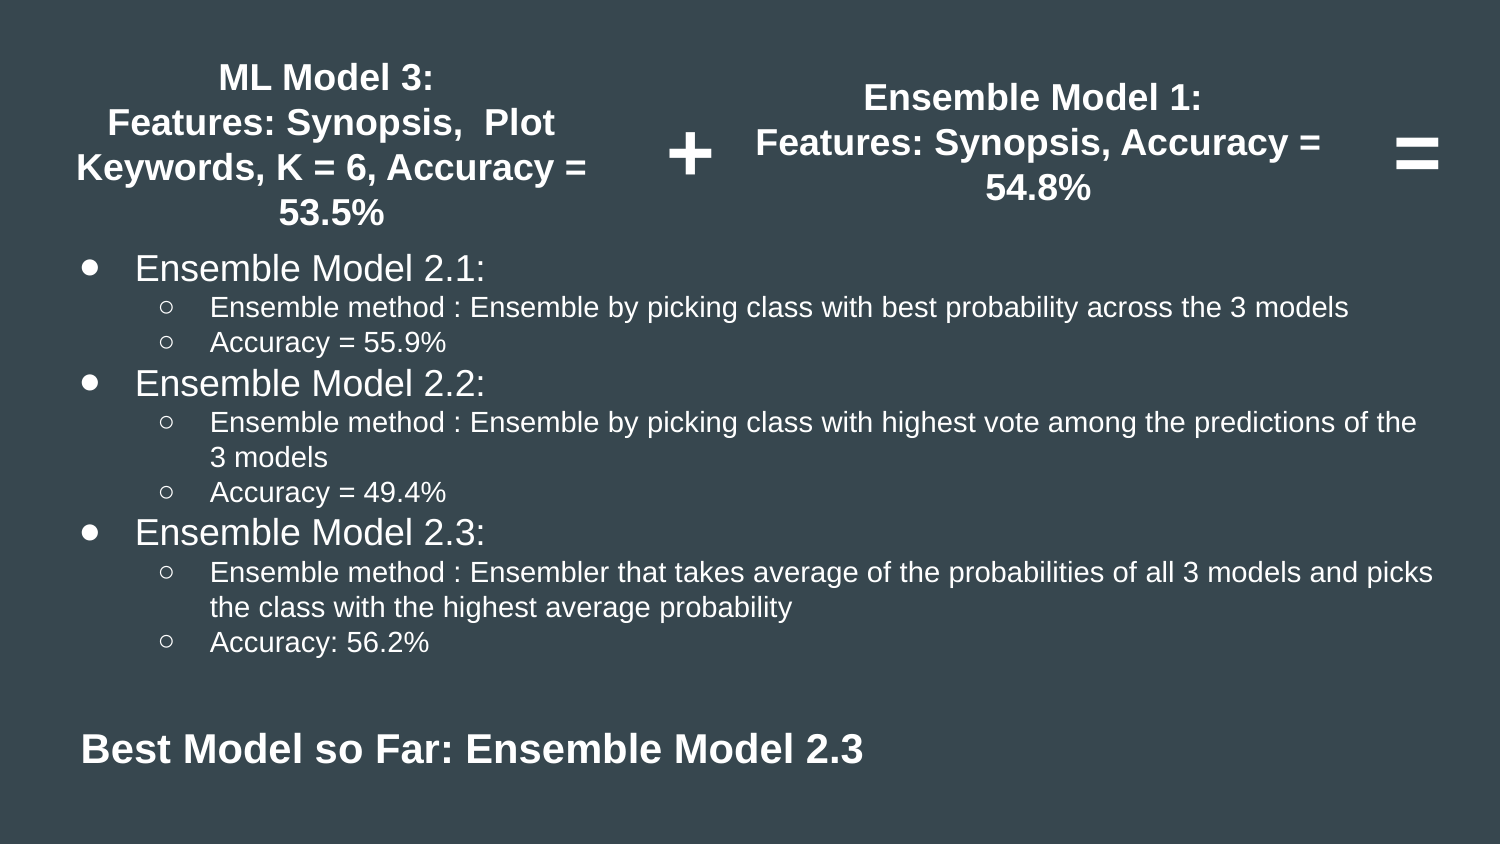

ML Model 3:
Features: Synopsis,  Plot Keywords, K = 6, Accuracy = 53.5%
Ensemble Model 1:
Features: Synopsis, Accuracy = 54.8%
+
=
Ensemble Model 2.1:
Ensemble method : Ensemble by picking class with best probability across the 3 models
Accuracy = 55.9%
Ensemble Model 2.2:
Ensemble method : Ensemble by picking class with highest vote among the predictions of the 3 models
Accuracy = 49.4%
Ensemble Model 2.3:
Ensemble method : Ensembler that takes average of the probabilities of all 3 models and picks the class with the highest average probability
Accuracy: 56.2%
Best Model so Far: Ensemble Model 2.3